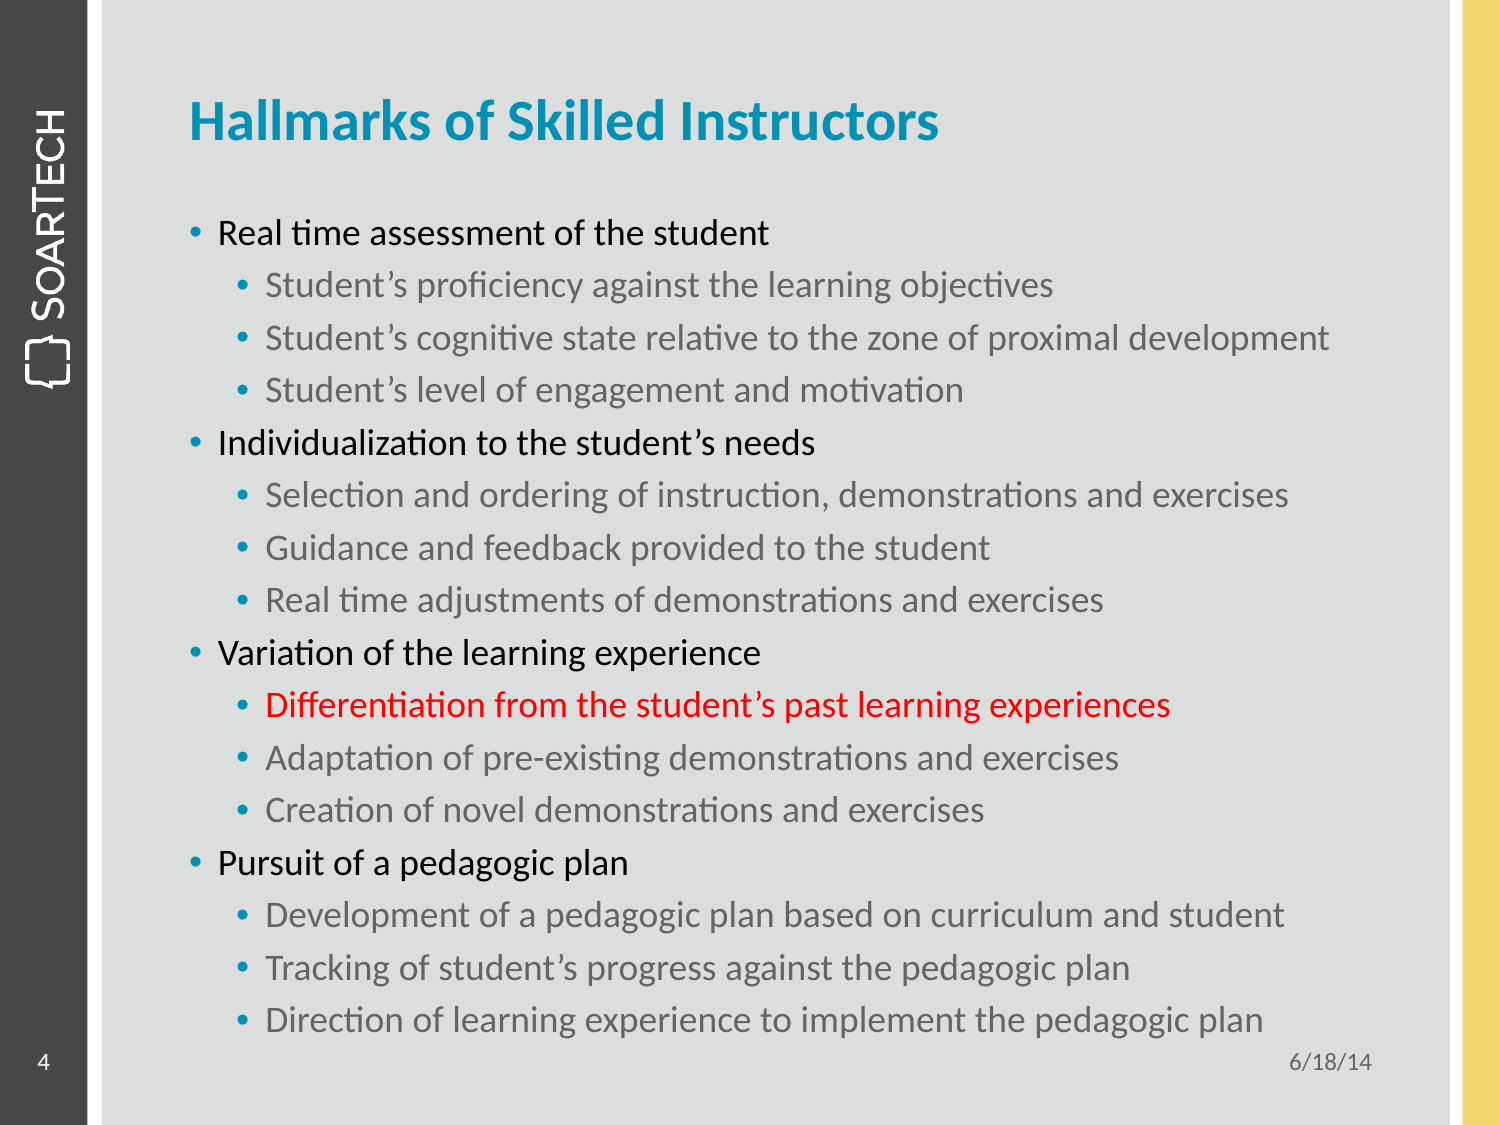

# Hallmarks of Skilled Instructors
Real time assessment of the student
Student’s proficiency against the learning objectives
Student’s cognitive state relative to the zone of proximal development
Student’s level of engagement and motivation
Individualization to the student’s needs
Selection and ordering of instruction, demonstrations and exercises
Guidance and feedback provided to the student
Real time adjustments of demonstrations and exercises
Variation of the learning experience
Differentiation from the student’s past learning experiences
Adaptation of pre-existing demonstrations and exercises
Creation of novel demonstrations and exercises
Pursuit of a pedagogic plan
Development of a pedagogic plan based on curriculum and student
Tracking of student’s progress against the pedagogic plan
Direction of learning experience to implement the pedagogic plan

4
6/18/14